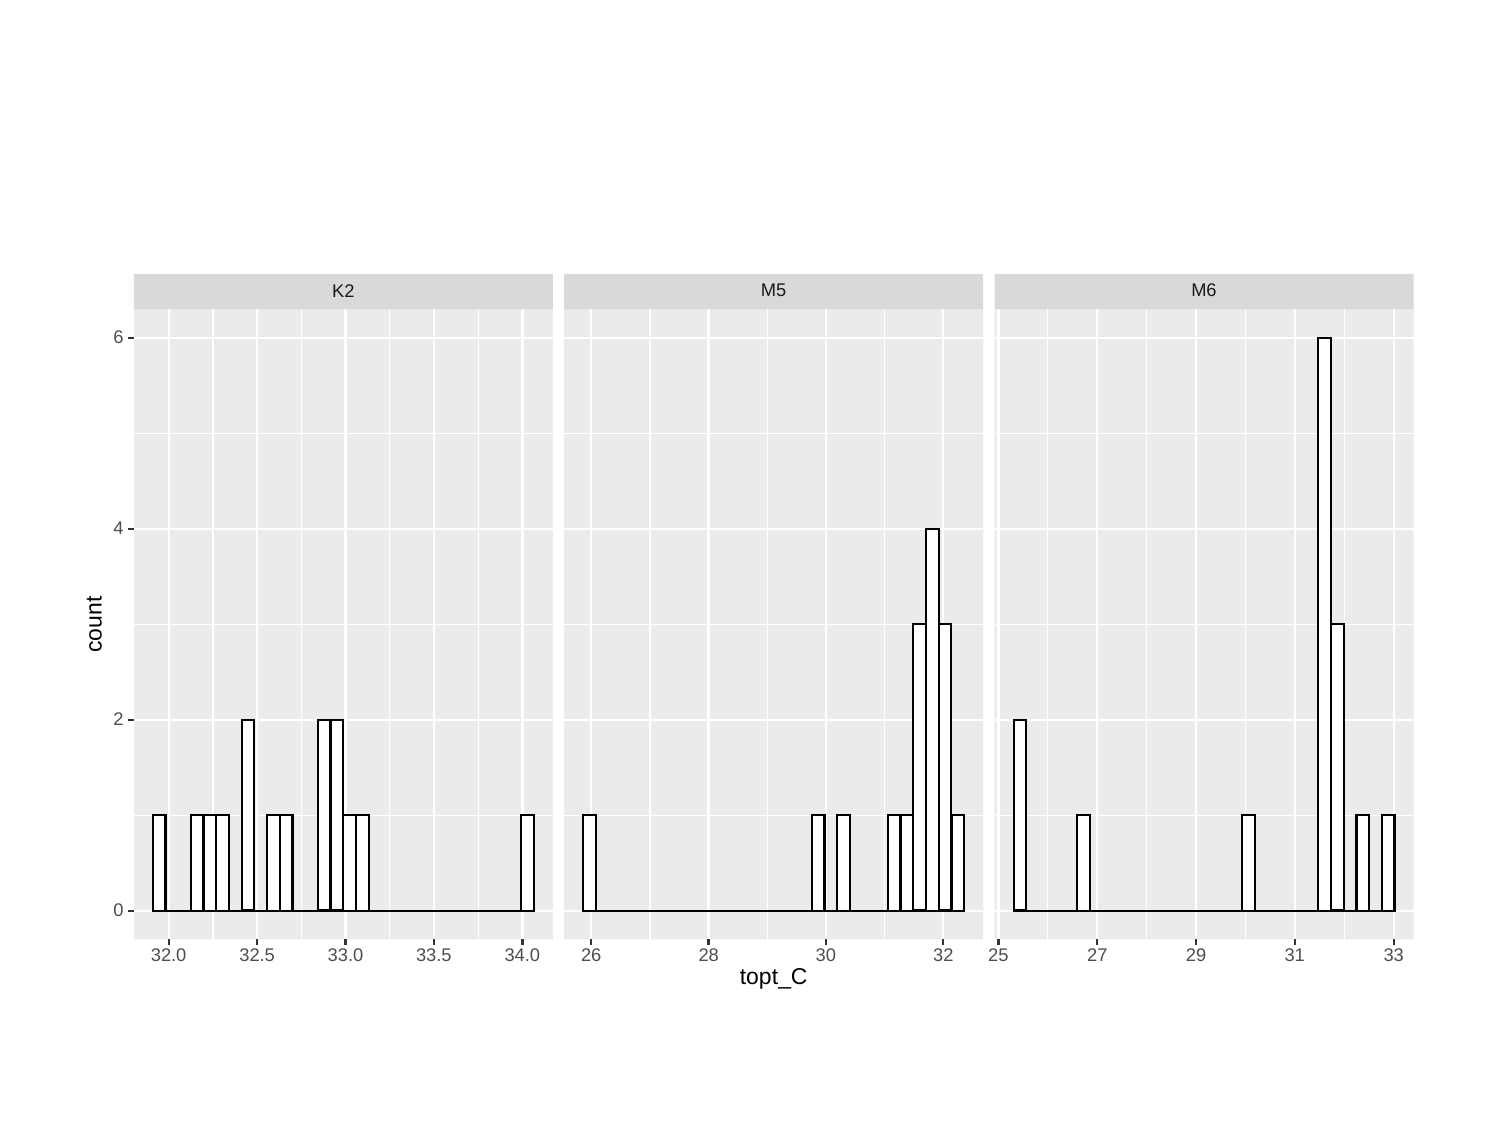

M6
M5
K2

6

4

count

2

0

32.0
32.5
33.0
33.5
34.0
30
32
31
33
26
28
25
29
27
topt_C